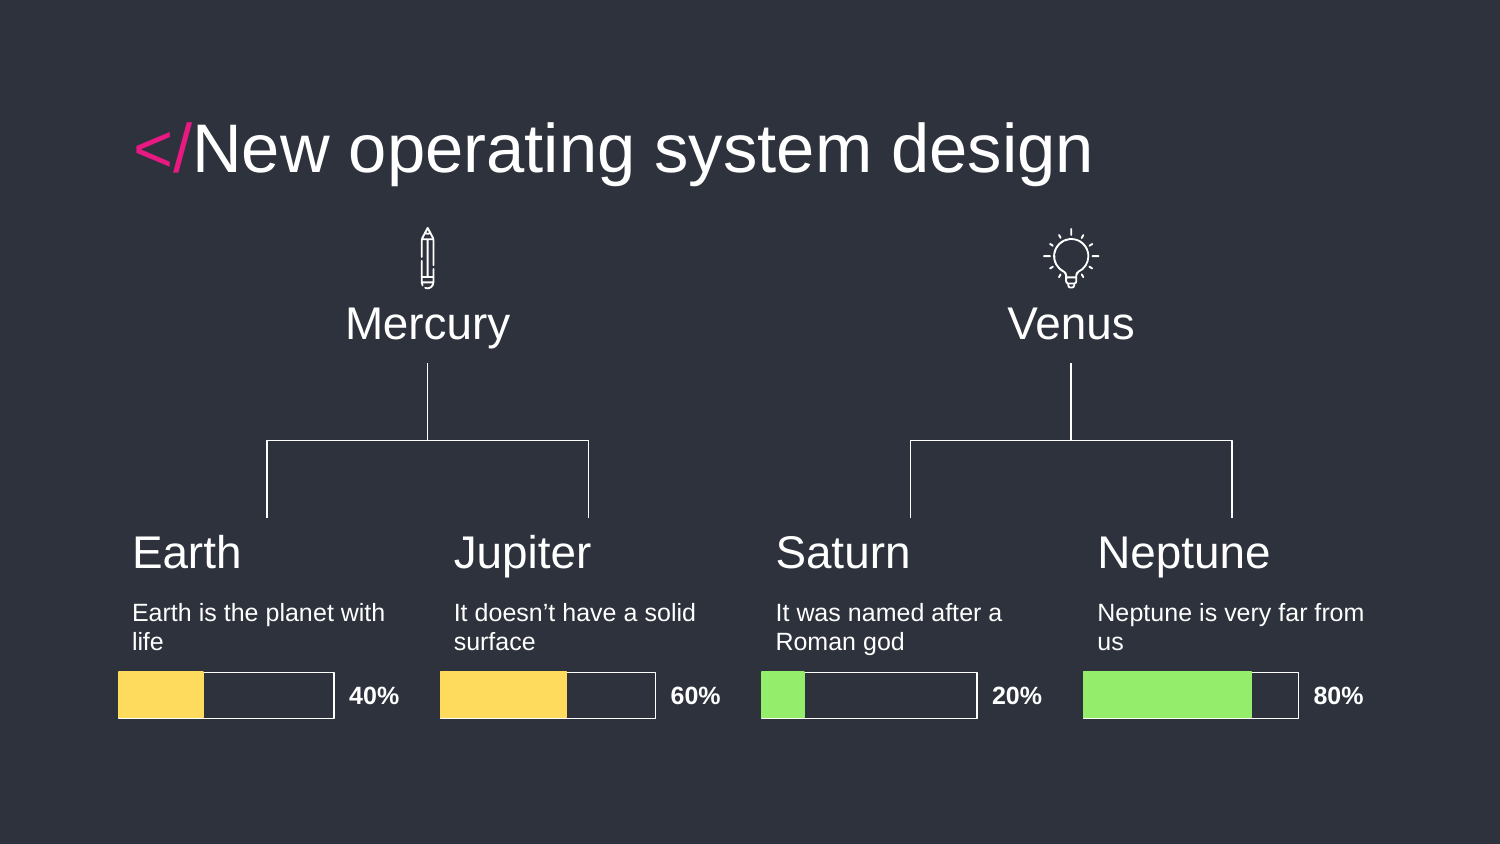

# </New operating system design

Mercury
Venus
Earth
Earth is the planet with life
Jupiter
It doesn’t have a solid surface
Saturn
It was named after a Roman god
Neptune
Neptune is very far from us
40%
60%
20%
80%